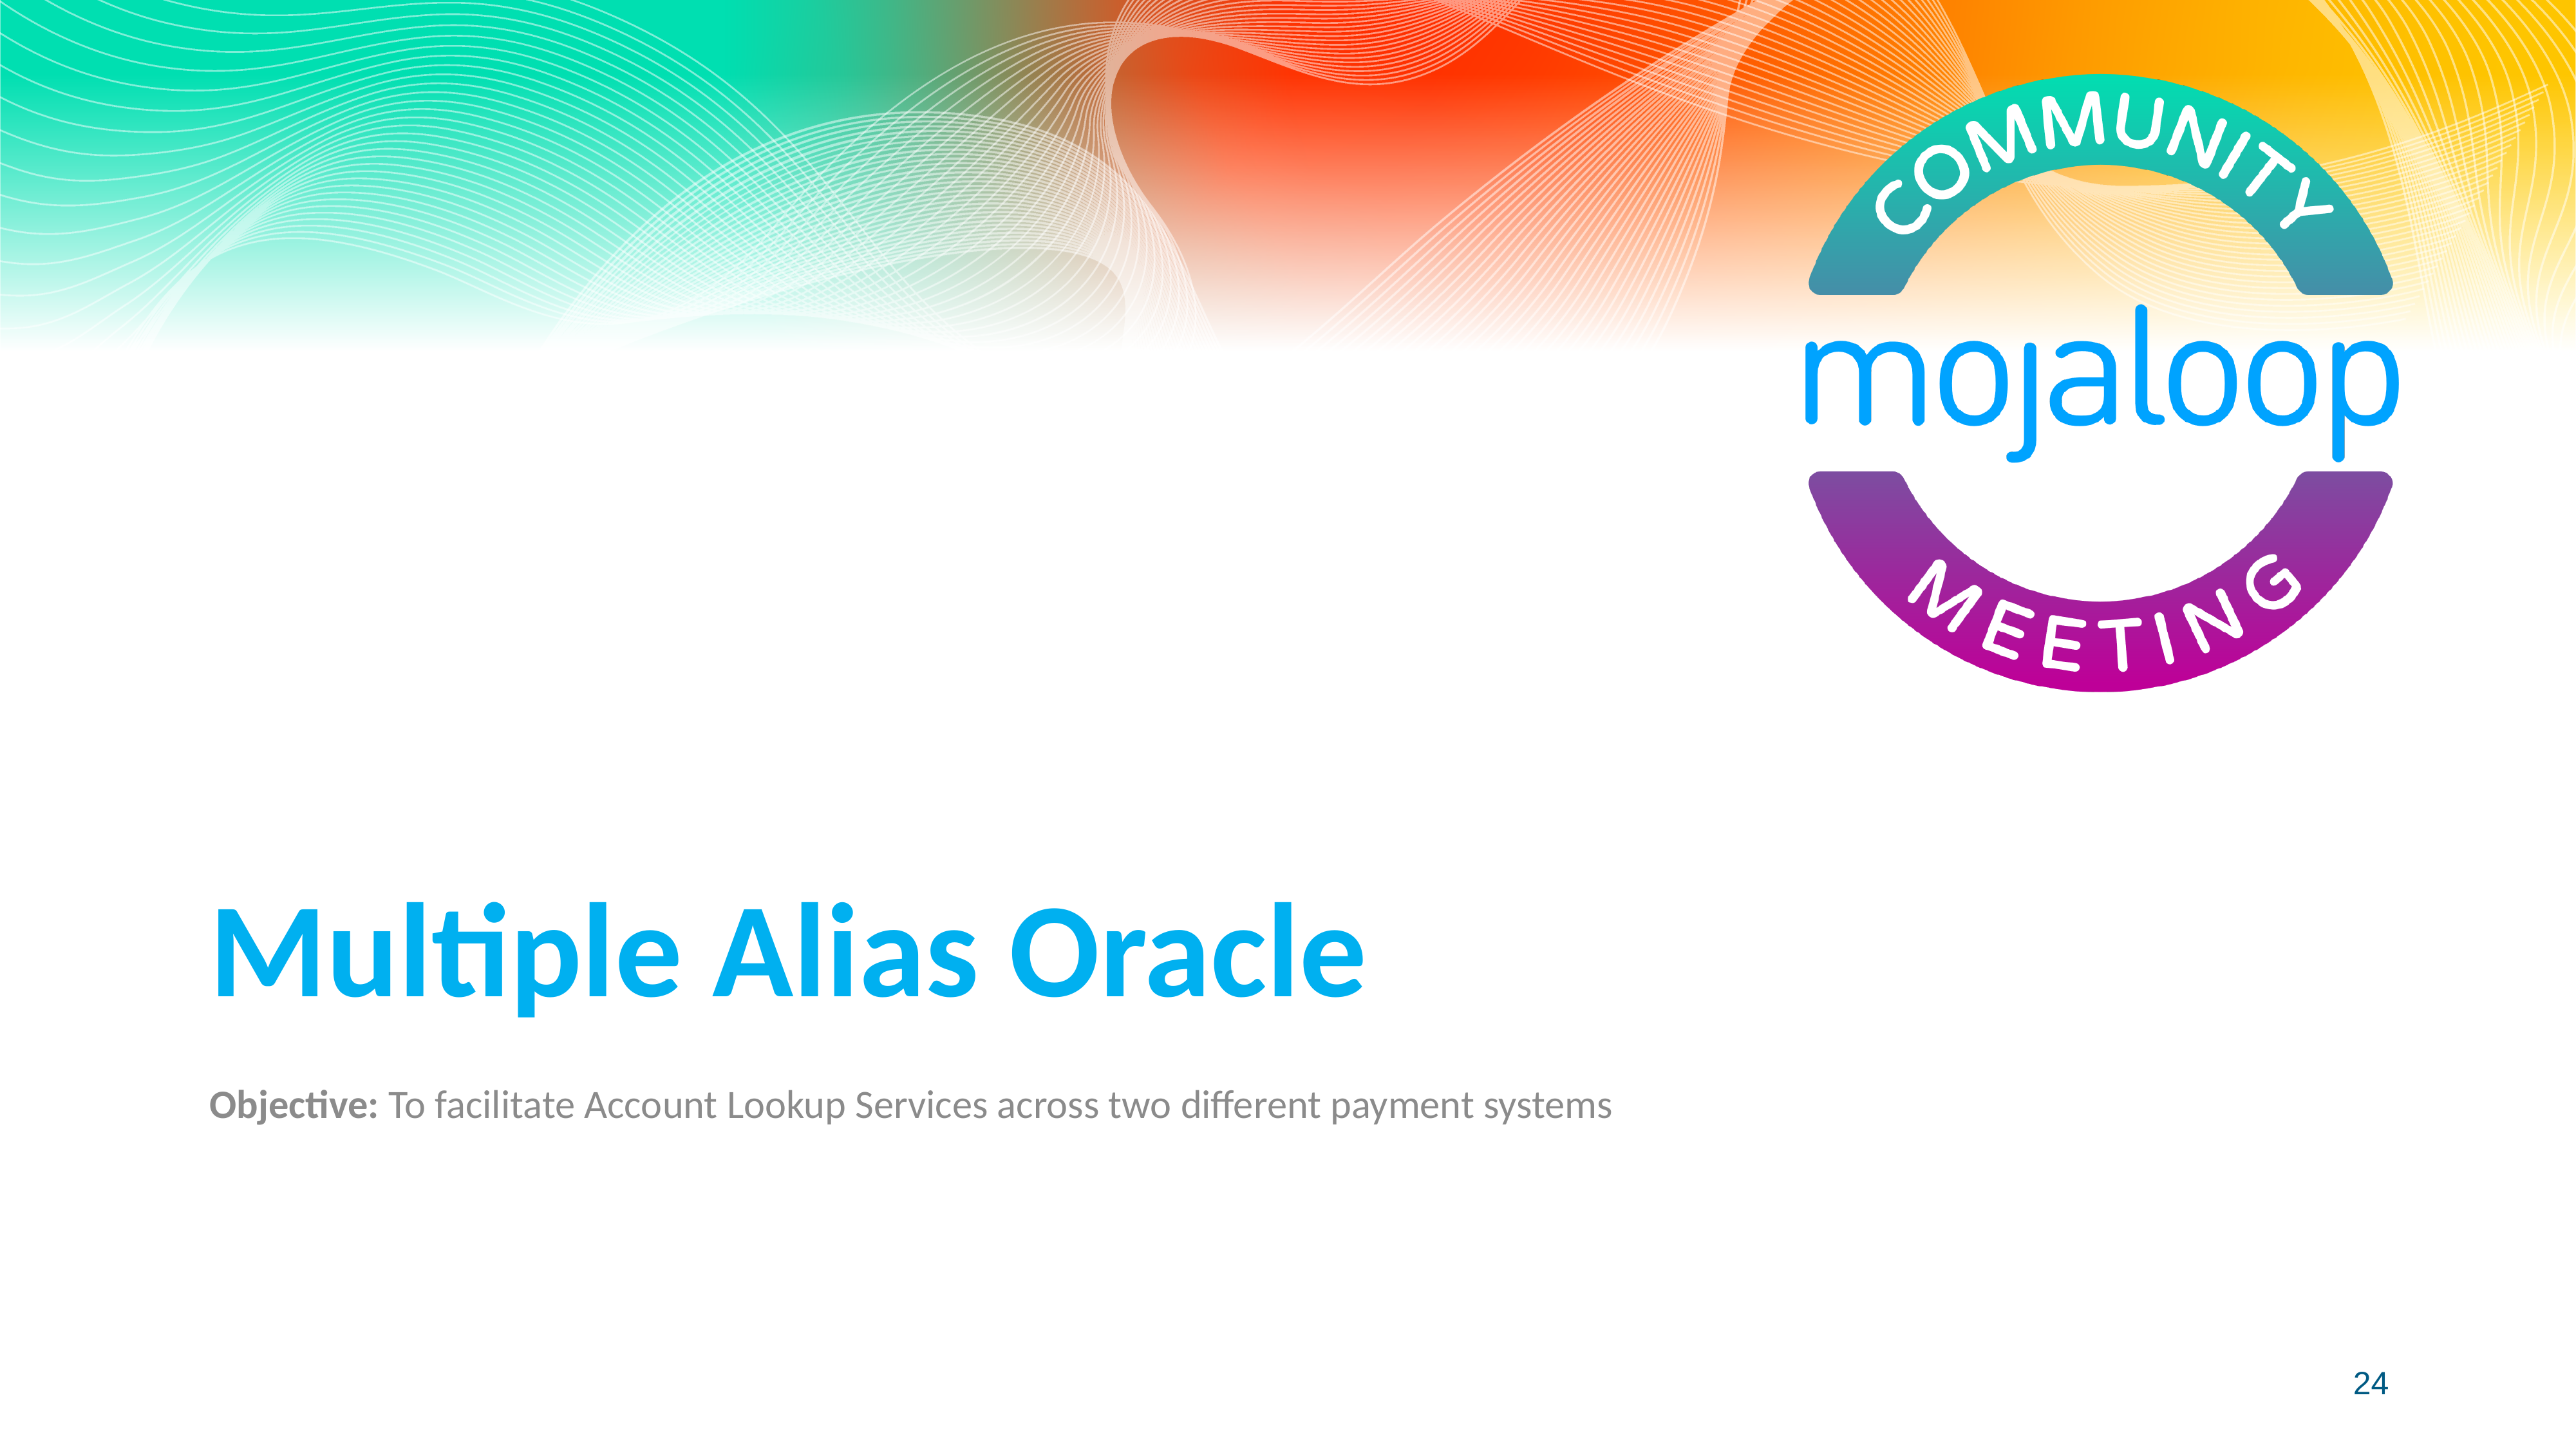

# Multiple Alias Oracle
Objective: To facilitate Account Lookup Services across two different payment systems
24